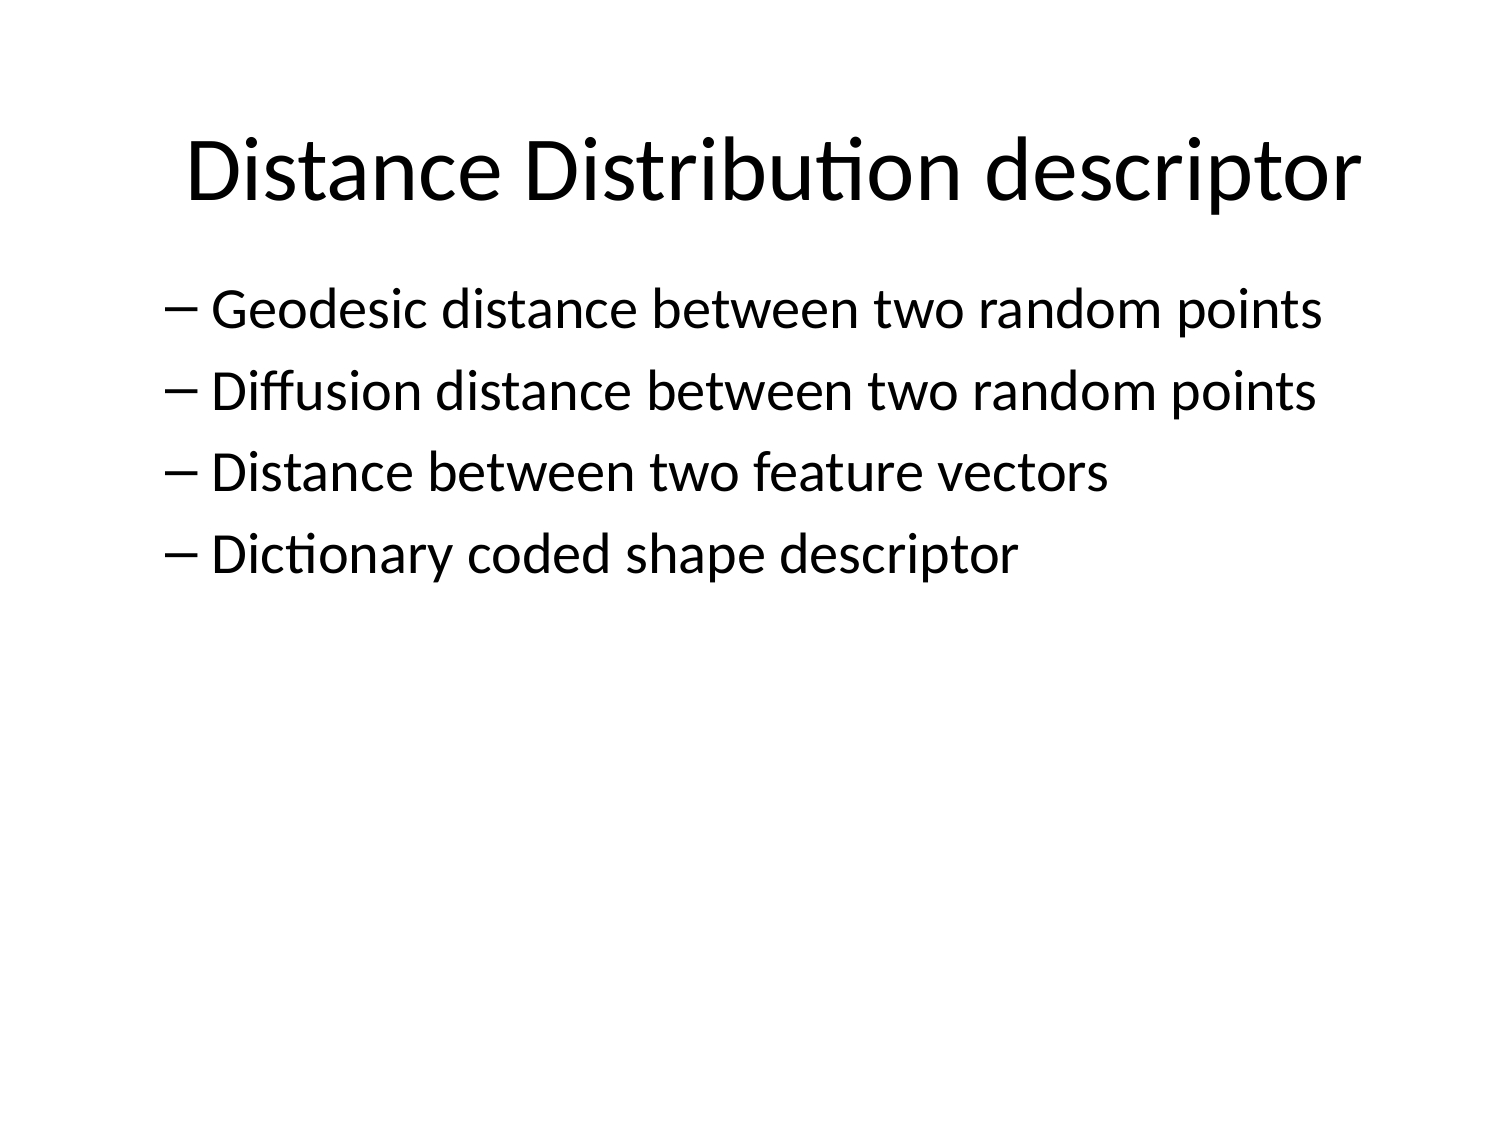

Distance Distribution descriptor
Geodesic distance between two random points
Diffusion distance between two random points
Distance between two feature vectors
Dictionary coded shape descriptor